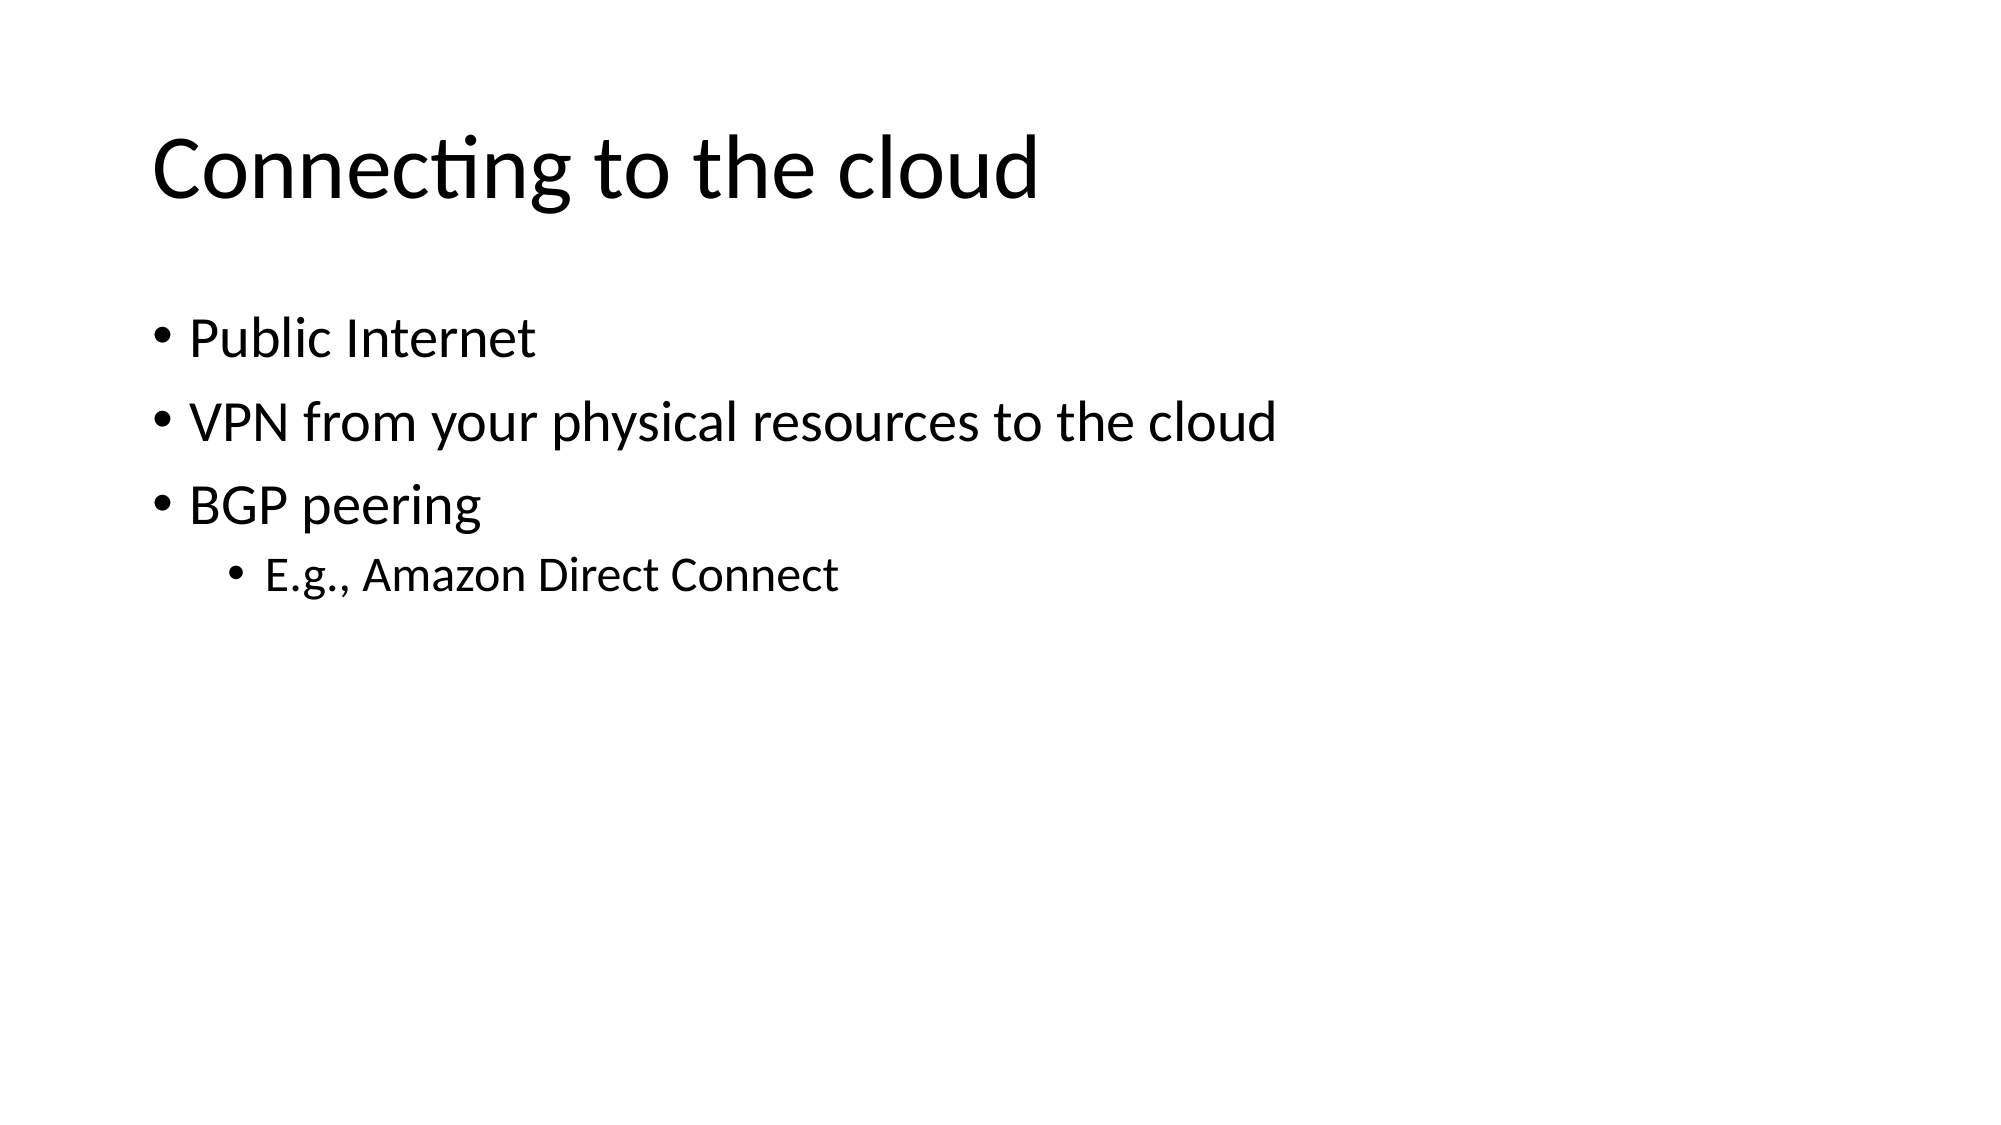

# Connecting to the cloud
Public Internet
VPN from your physical resources to the cloud
BGP peering
E.g., Amazon Direct Connect